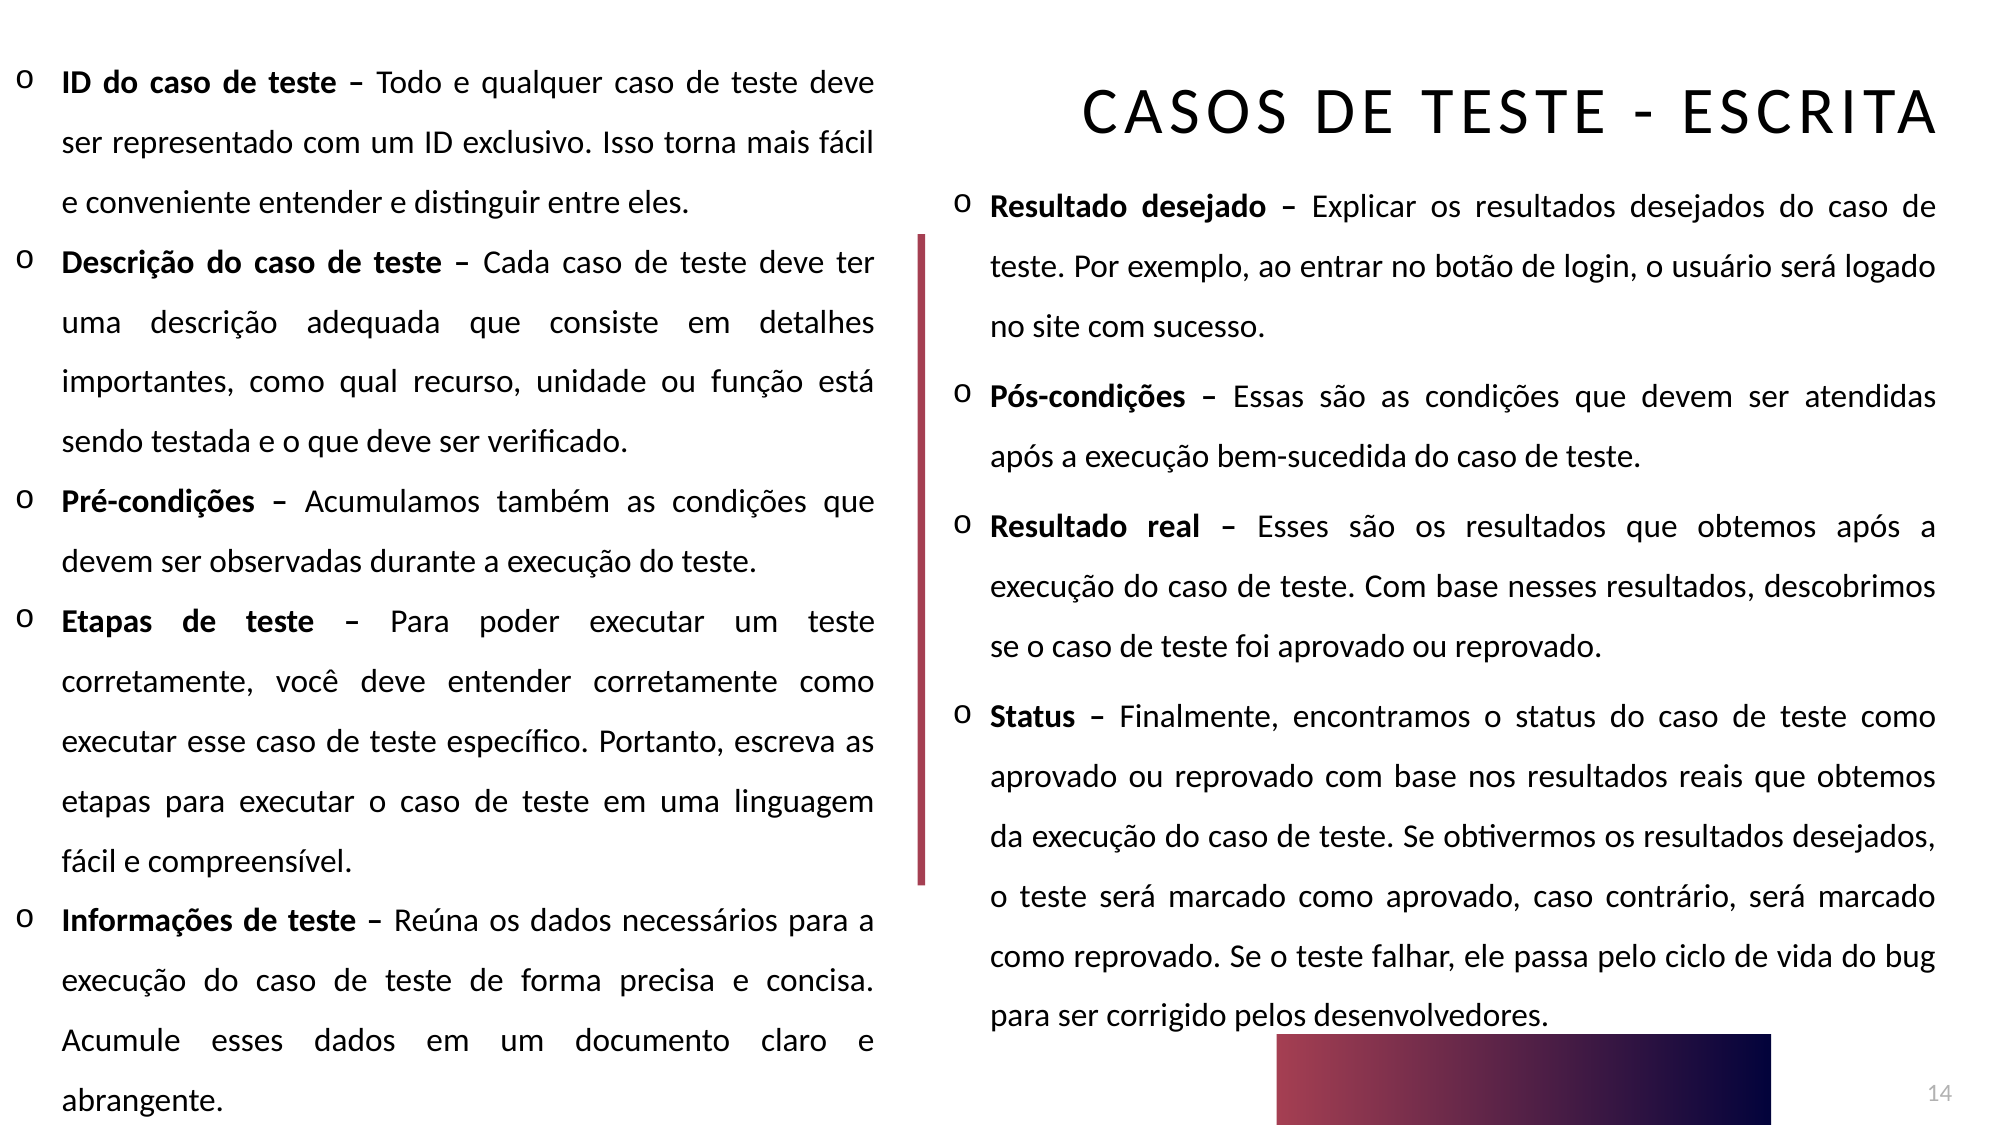

ID do caso de teste – Todo e qualquer caso de teste deve ser representado com um ID exclusivo. Isso torna mais fácil e conveniente entender e distinguir entre eles.
Descrição do caso de teste – Cada caso de teste deve ter uma descrição adequada que consiste em detalhes importantes, como qual recurso, unidade ou função está sendo testada e o que deve ser verificado.
Pré-condições – Acumulamos também as condições que devem ser observadas durante a execução do teste.
Etapas de teste – Para poder executar um teste corretamente, você deve entender corretamente como executar esse caso de teste específico. Portanto, escreva as etapas para executar o caso de teste em uma linguagem fácil e compreensível.
Informações de teste – Reúna os dados necessários para a execução do caso de teste de forma precisa e concisa. Acumule esses dados em um documento claro e abrangente.
# Casos de Teste - Escrita
Resultado desejado – Explicar os resultados desejados do caso de teste. Por exemplo, ao entrar no botão de login, o usuário será logado no site com sucesso.
Pós-condições – Essas são as condições que devem ser atendidas após a execução bem-sucedida do caso de teste.
Resultado real – Esses são os resultados que obtemos após a execução do caso de teste. Com base nesses resultados, descobrimos se o caso de teste foi aprovado ou reprovado.
Status – Finalmente, encontramos o status do caso de teste como aprovado ou reprovado com base nos resultados reais que obtemos da execução do caso de teste. Se obtivermos os resultados desejados, o teste será marcado como aprovado, caso contrário, será marcado como reprovado. Se o teste falhar, ele passa pelo ciclo de vida do bug para ser corrigido pelos desenvolvedores.

14